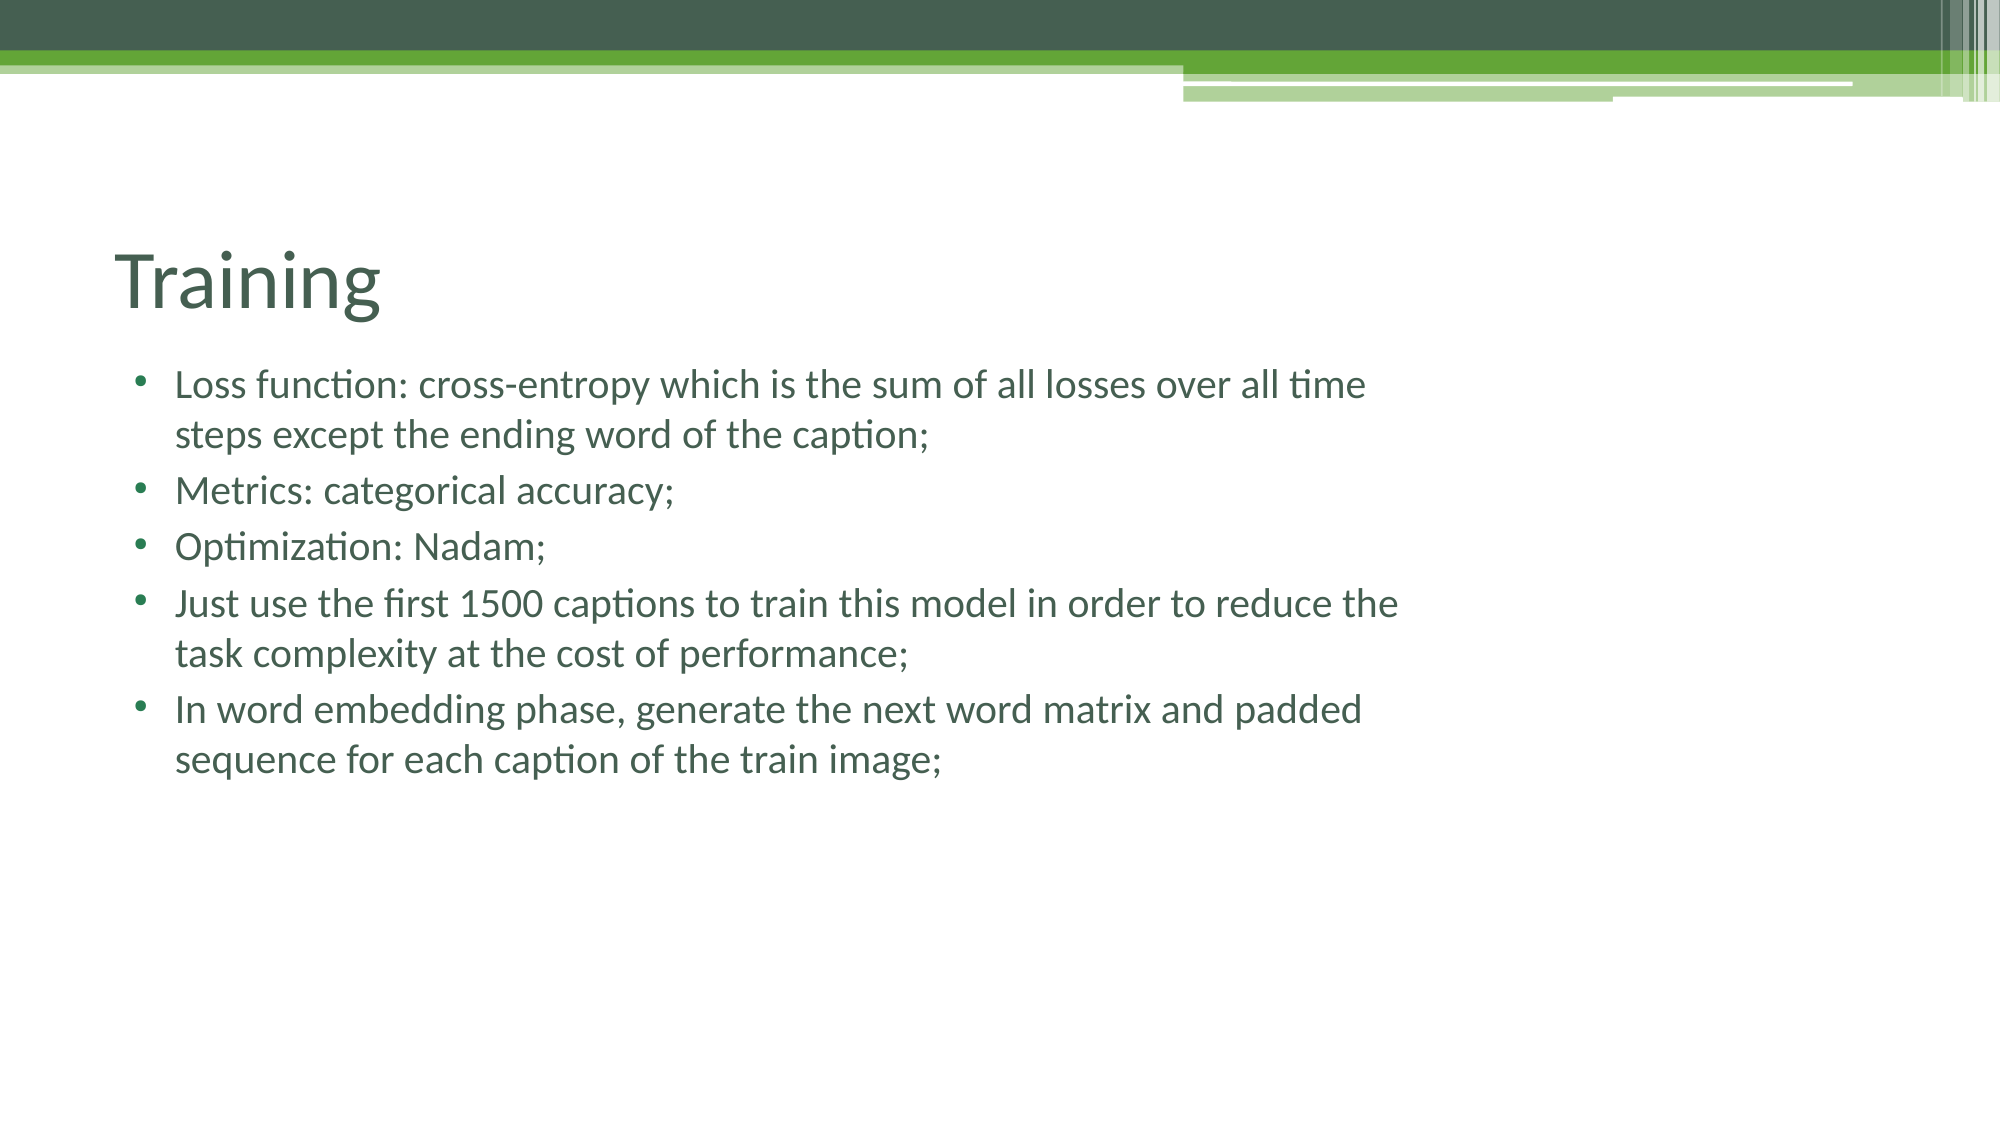

# Training
Loss function: cross-entropy which is the sum of all losses over all time steps except the ending word of the caption;
Metrics: categorical accuracy;
Optimization: Nadam;
Just use the first 1500 captions to train this model in order to reduce the task complexity at the cost of performance;
In word embedding phase, generate the next word matrix and padded sequence for each caption of the train image;